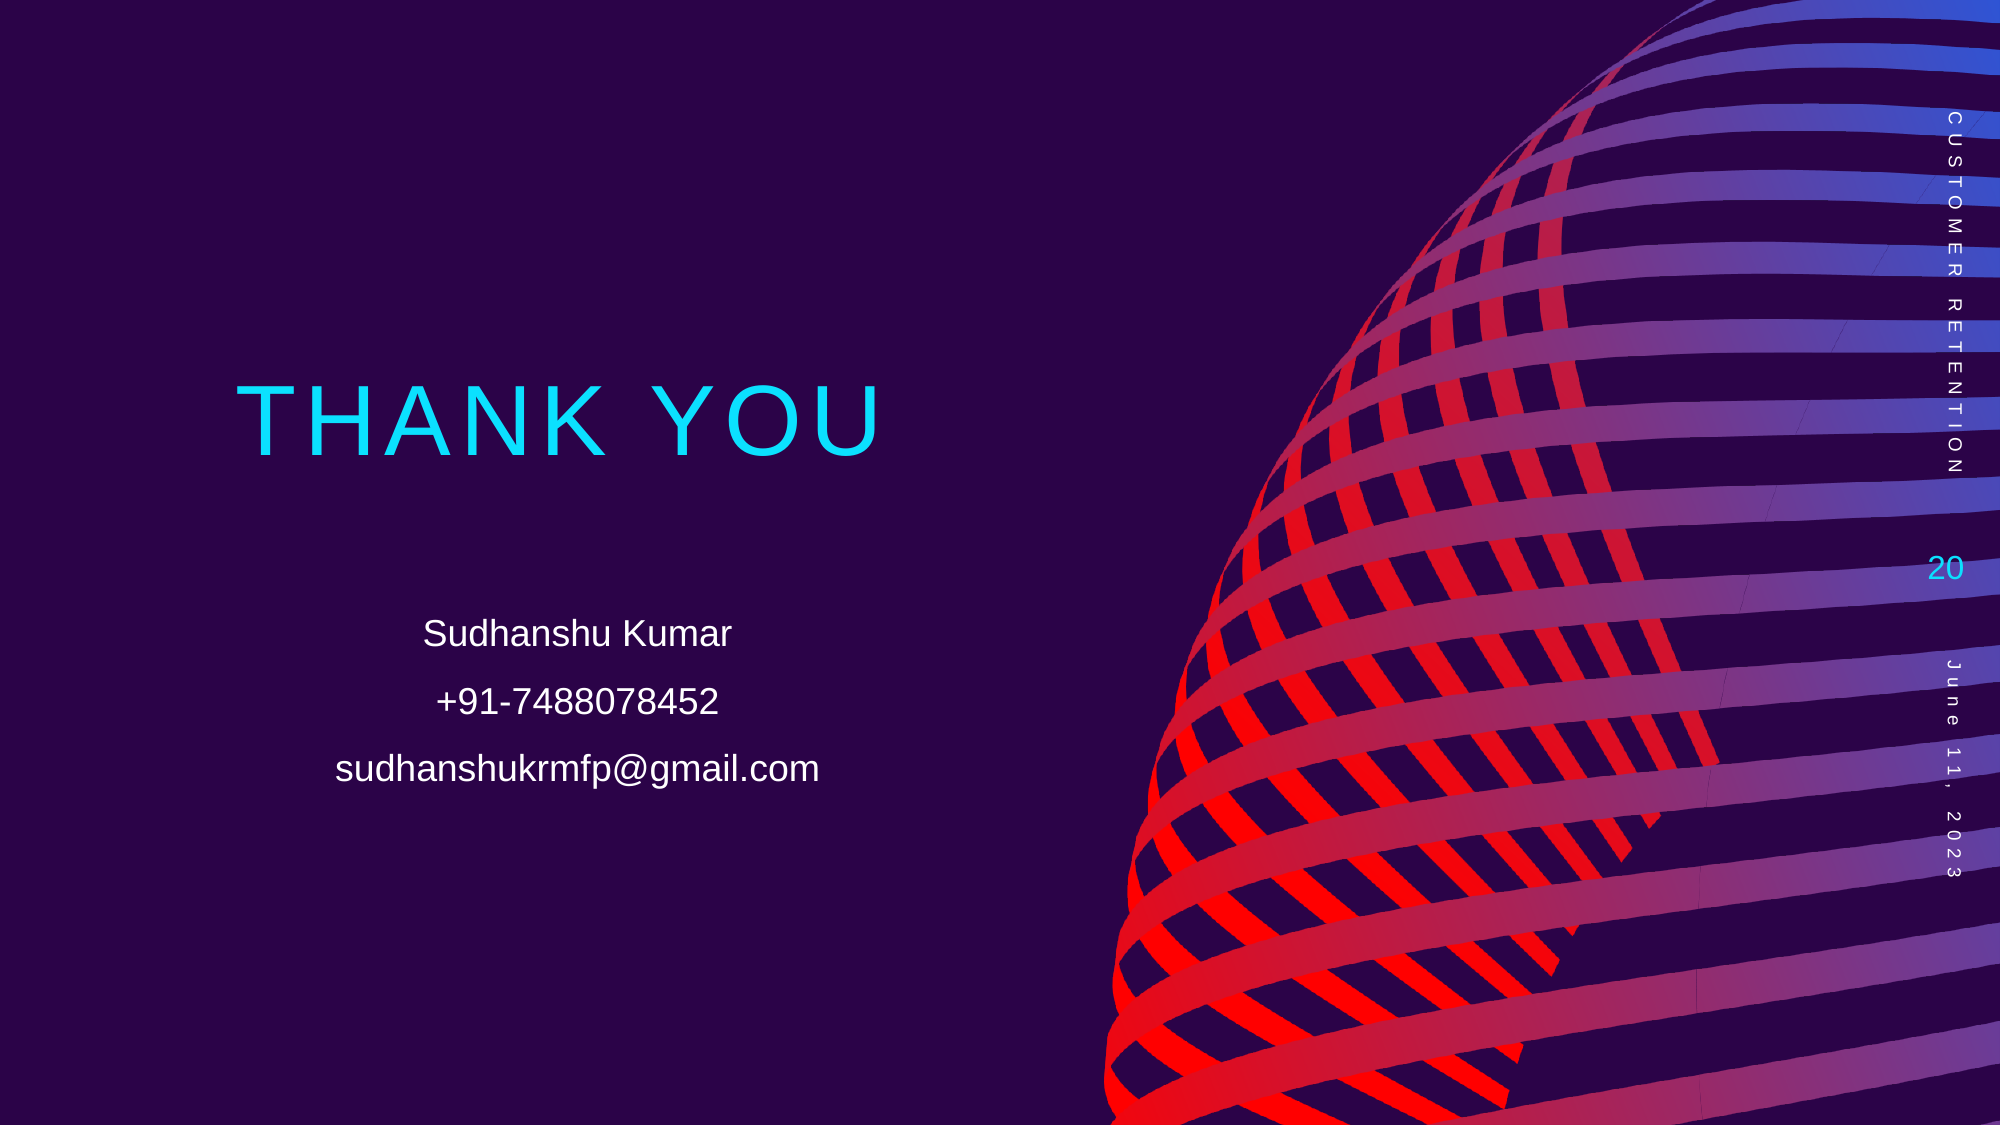

# Thank you
Customer retention
20
Sudhanshu Kumar
+91-7488078452
sudhanshukrmfp@gmail.com​
June 11, 2023